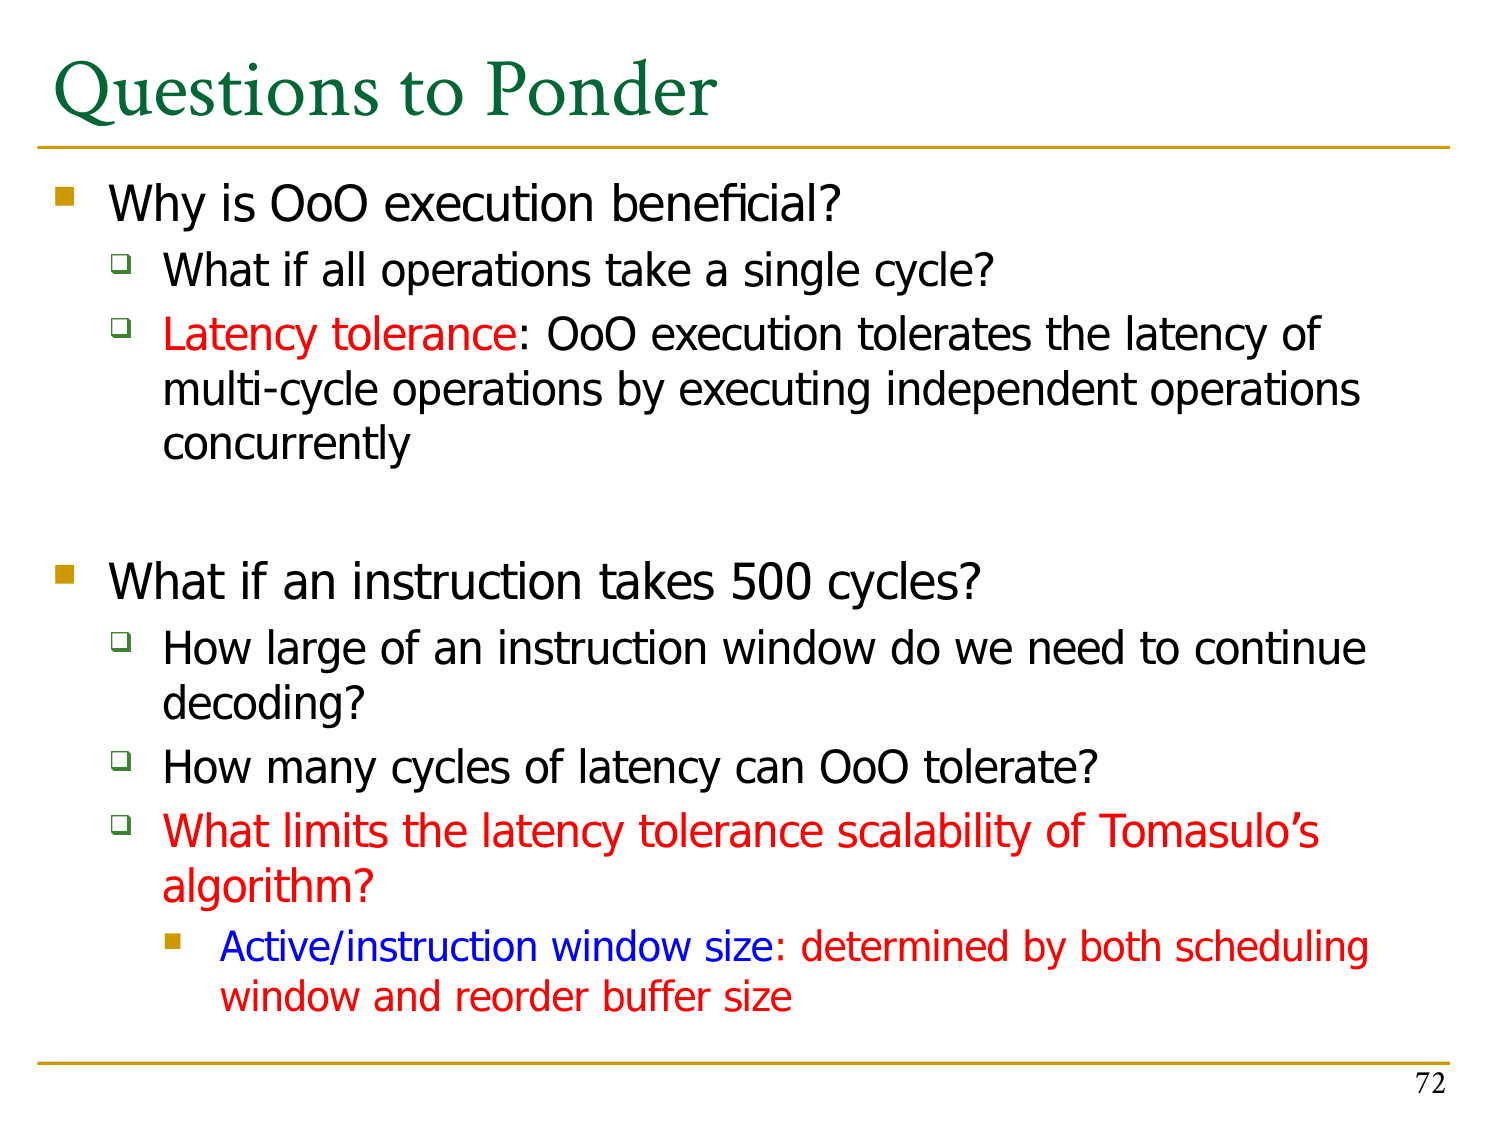

# Questions to Ponder
Why is OoO execution beneficial?
What if all operations take a single cycle?
Latency tolerance: OoO execution tolerates the latency of multi-cycle operations by executing independent operations concurrently

What if an instruction takes 500 cycles?
How large of an instruction window do we need to continue decoding?
How many cycles of latency can OoO tolerate?
What limits the latency tolerance scalability of Tomasulo’s algorithm?
Active/instruction window size: determined by both scheduling window and reorder buffer size

72